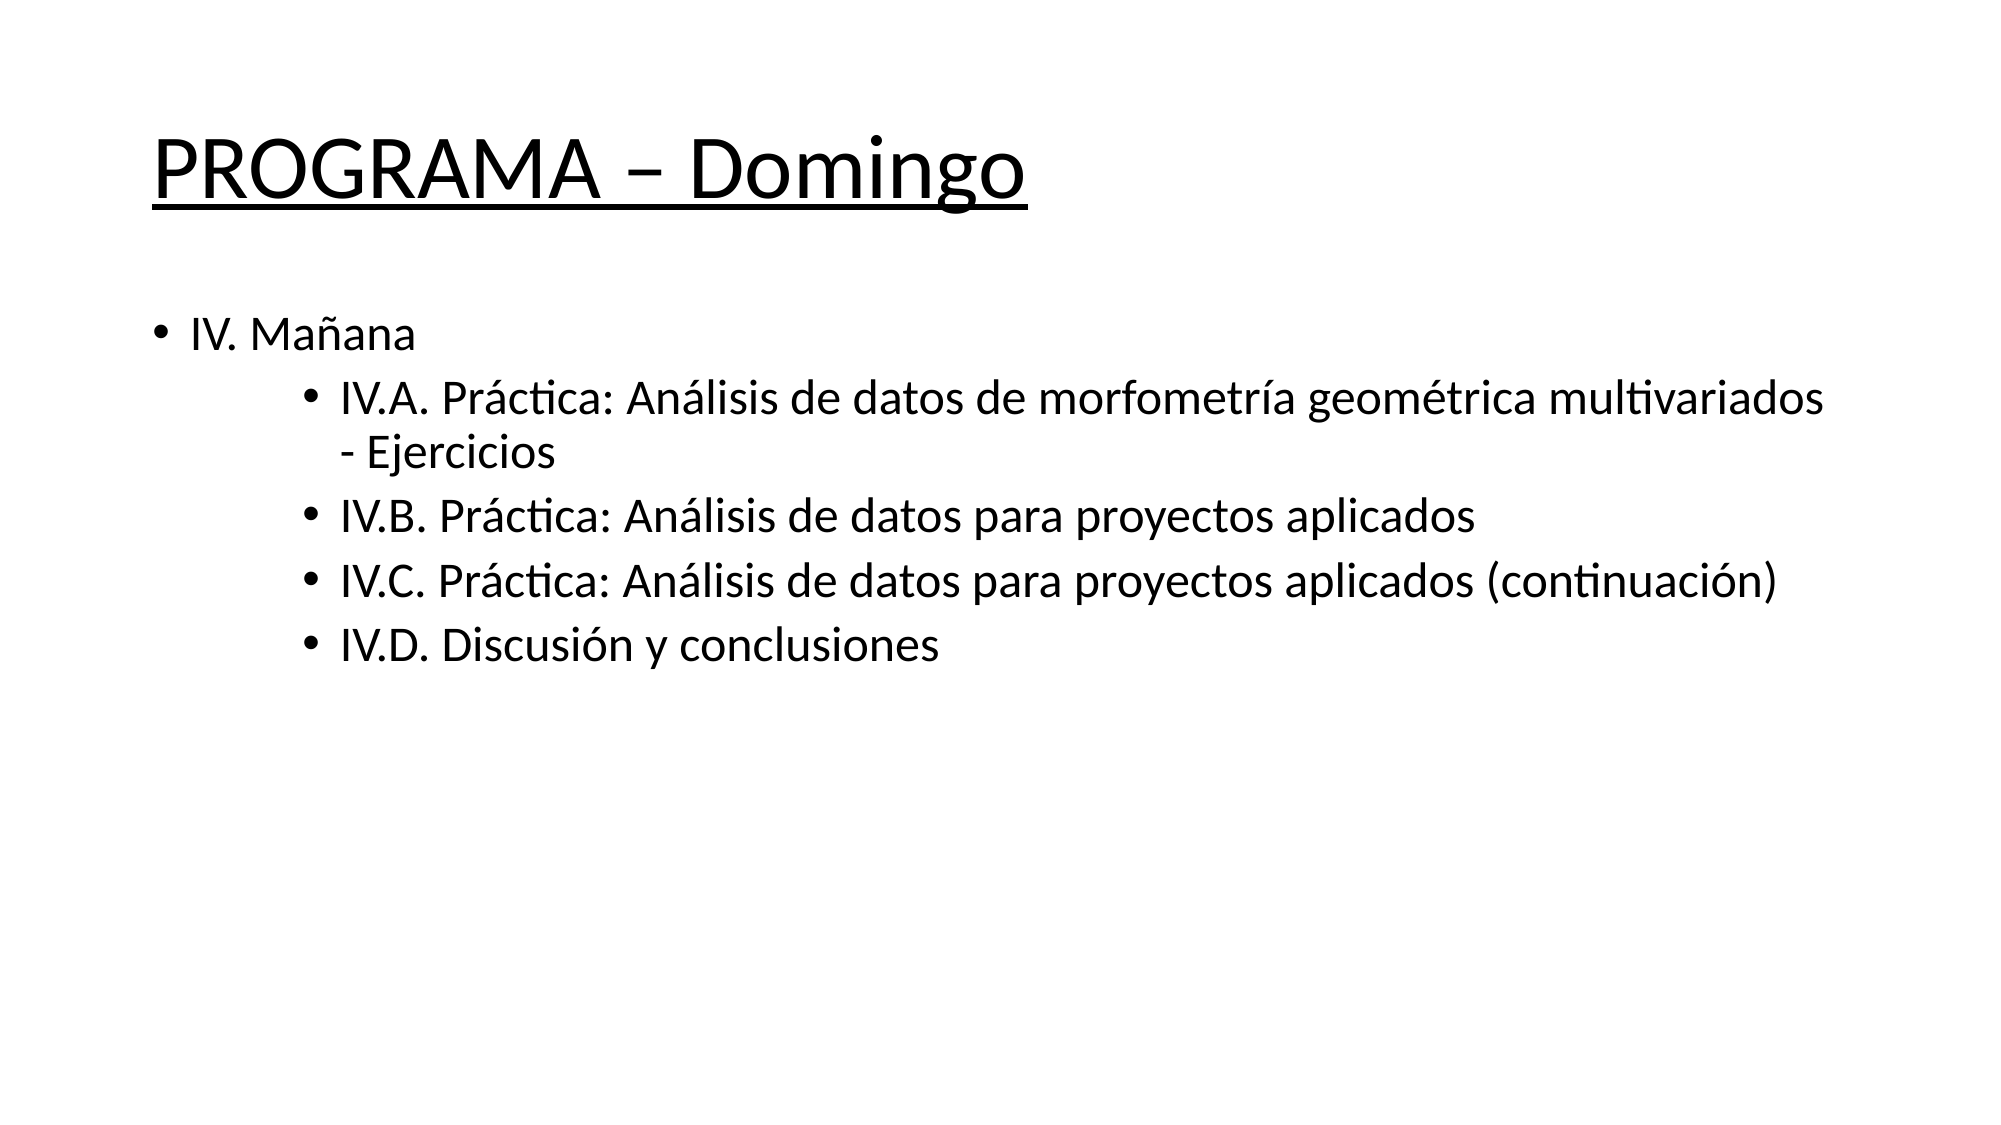

# PROGRAMA – Domingo
IV. Mañana
IV.A. Práctica: Análisis de datos de morfometría geométrica multivariados - Ejercicios
IV.B. Práctica: Análisis de datos para proyectos aplicados
IV.C. Práctica: Análisis de datos para proyectos aplicados (continuación)
IV.D. Discusión y conclusiones